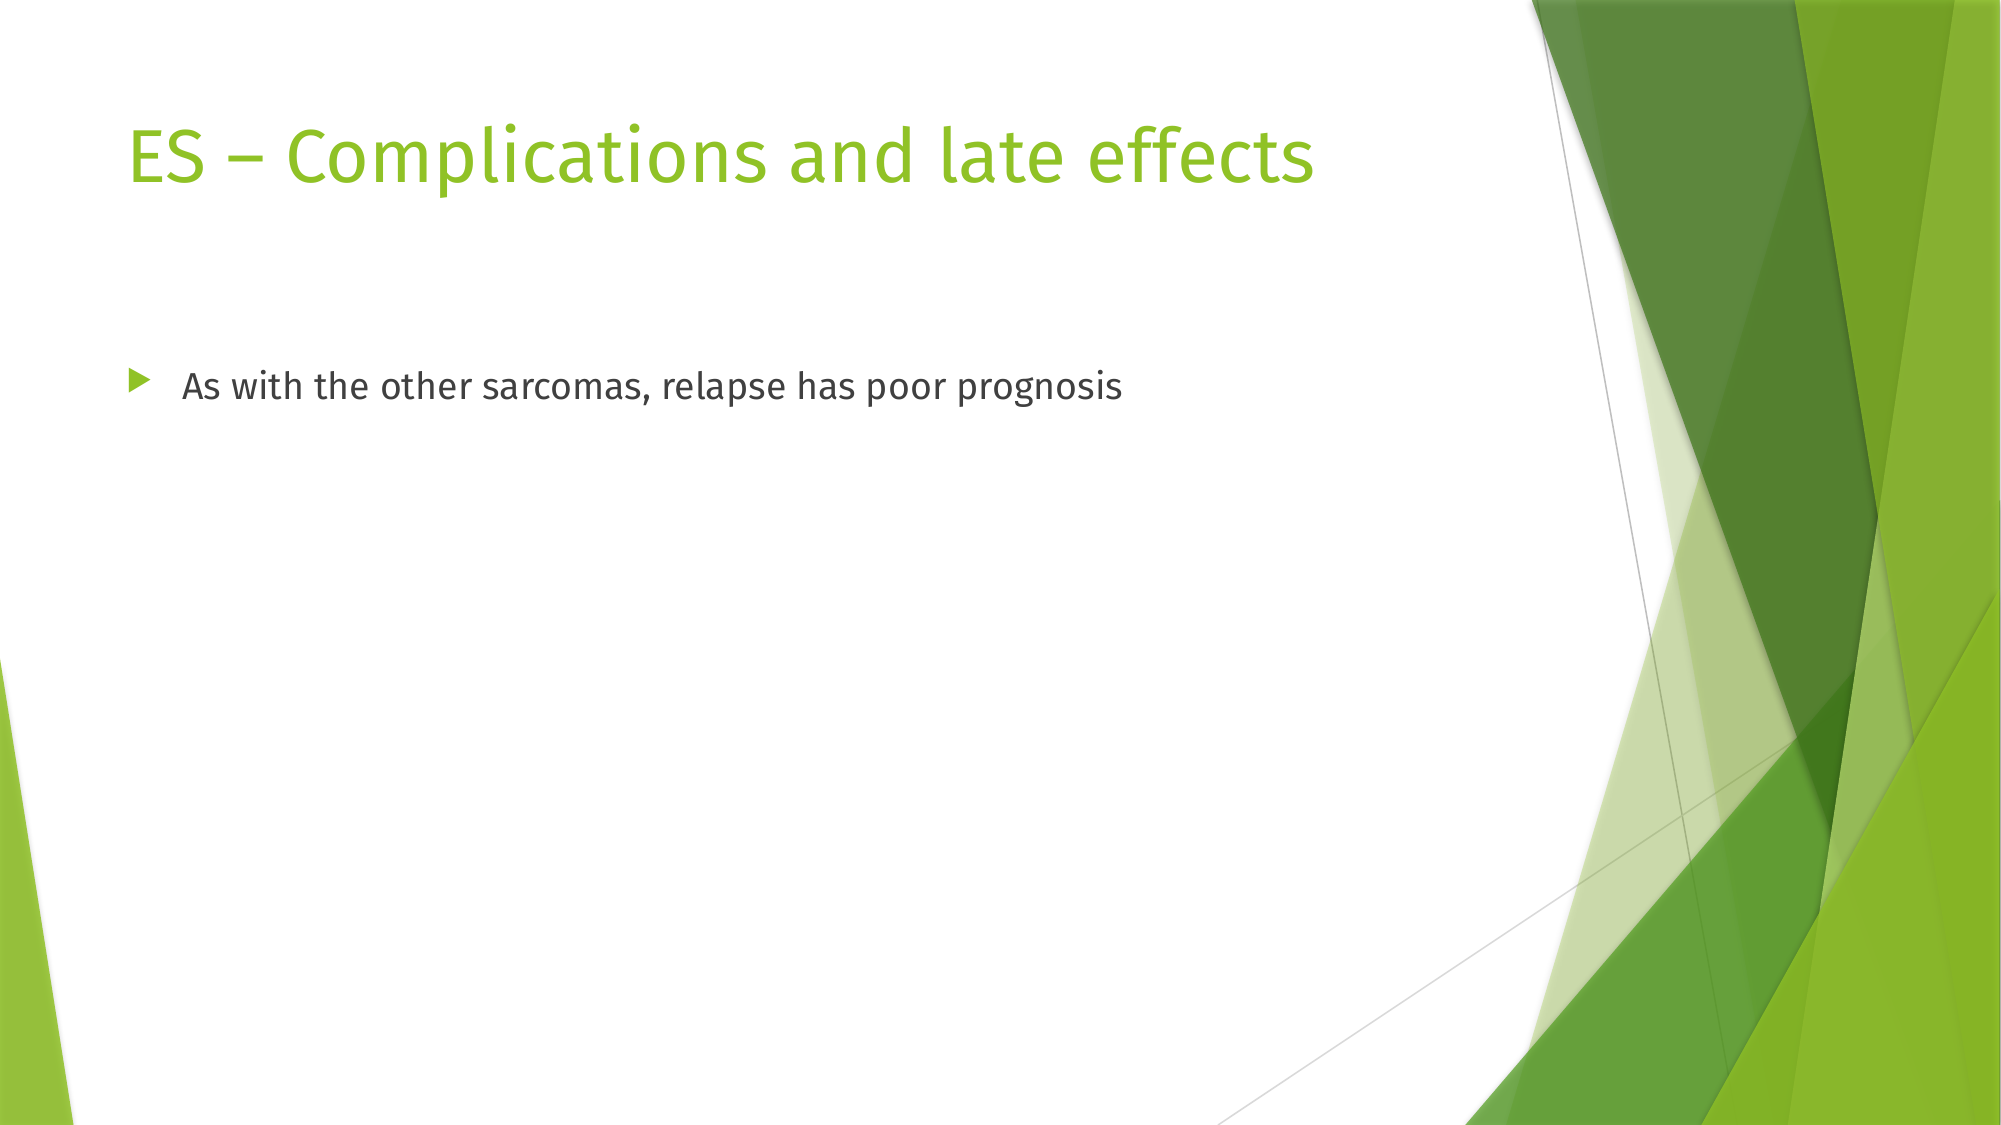

# ES – Complications and late effects
As with the other sarcomas, relapse has poor prognosis